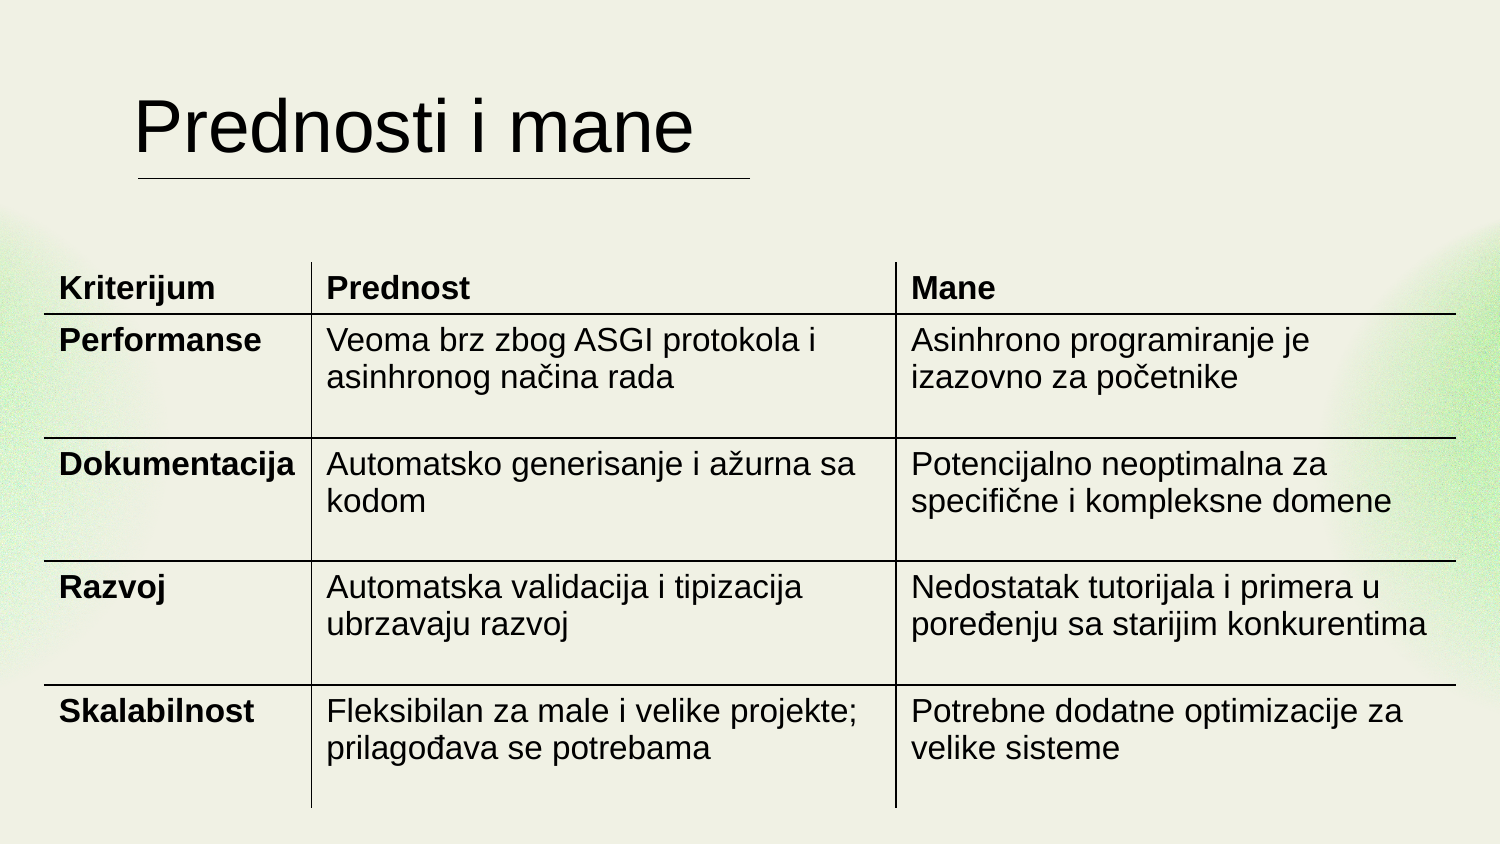

# Prednosti i mane
| Kriterijum | Prednost | Mane |
| --- | --- | --- |
| Performanse | Veoma brz zbog ASGI protokola i asinhronog načina rada | Asinhrono programiranje je izazovno za početnike |
| Dokumentacija | Automatsko generisanje i ažurna sa kodom | Potencijalno neoptimalna za specifične i kompleksne domene |
| Razvoj | Automatska validacija i tipizacija ubrzavaju razvoj | Nedostatak tutorijala i primera u poređenju sa starijim konkurentima |
| Skalabilnost | Fleksibilan za male i velike projekte; prilagođava se potrebama | Potrebne dodatne optimizacije za velike sisteme |